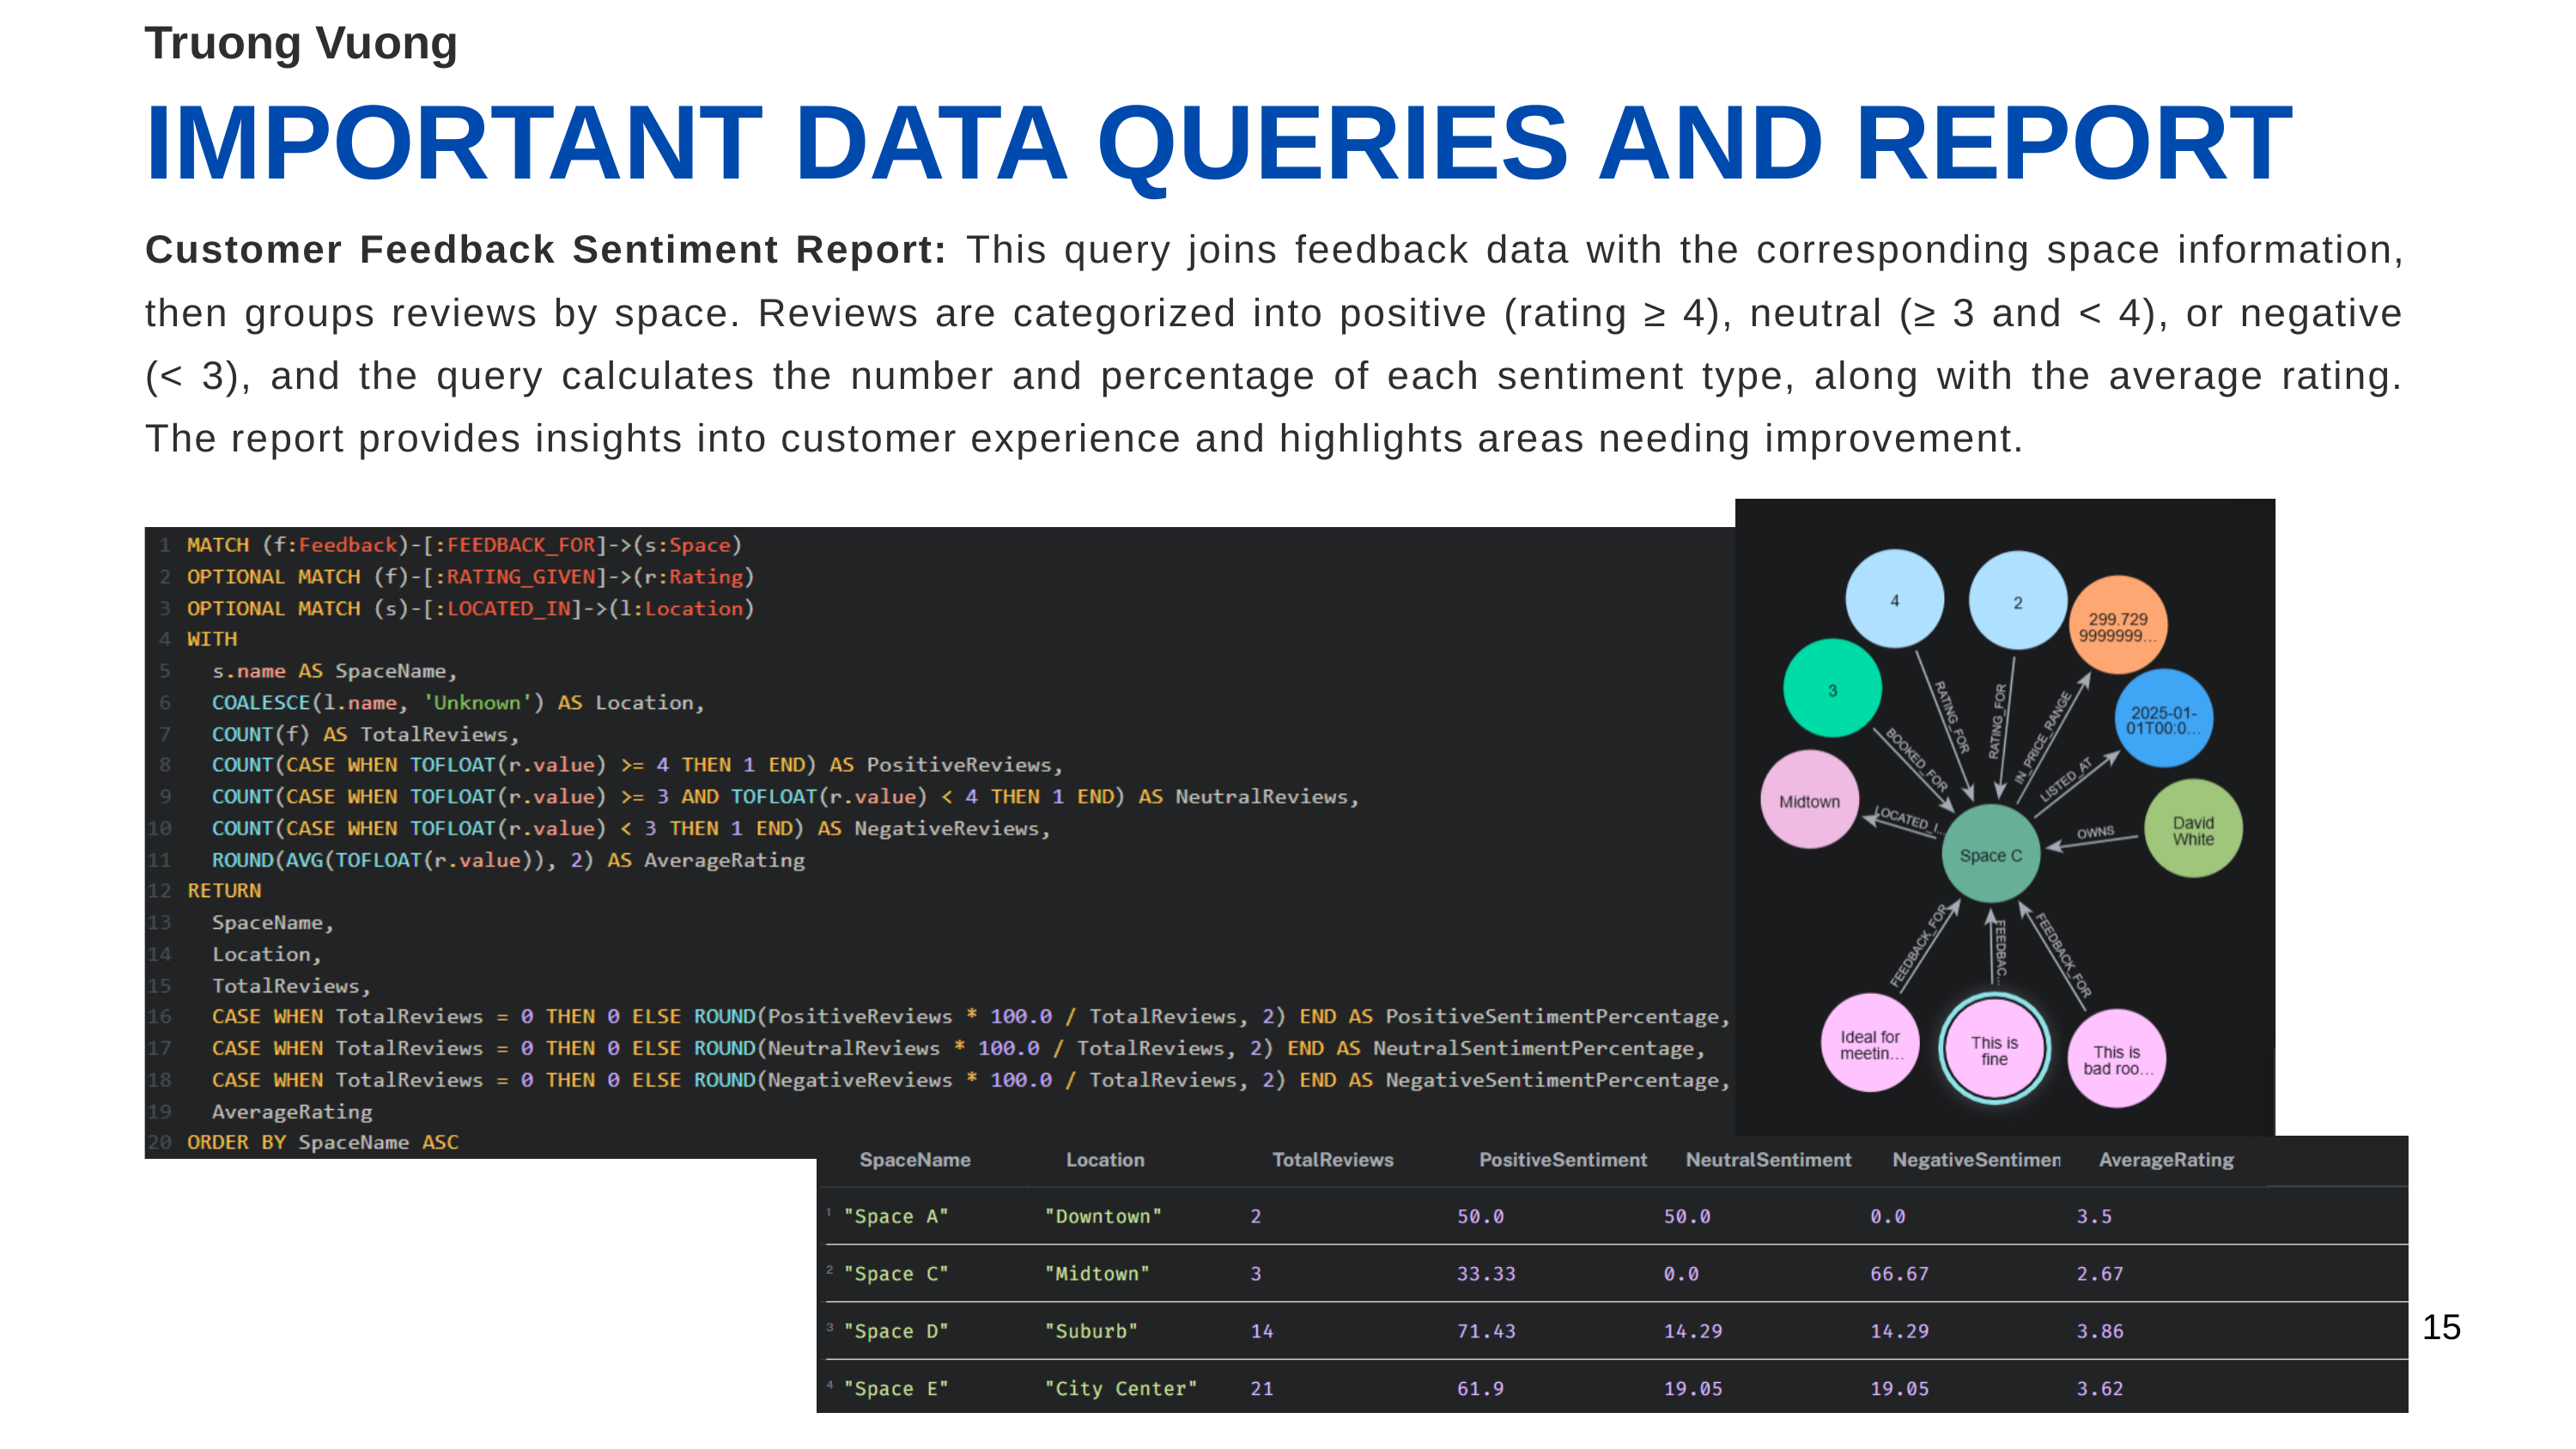

Truong Vuong
IMPORTANT DATA QUERIES AND REPORT
Customer Feedback Sentiment Report: This query joins feedback data with the corresponding space information, then groups reviews by space. Reviews are categorized into positive (rating ≥ 4), neutral (≥ 3 and < 4), or negative (< 3), and the query calculates the number and percentage of each sentiment type, along with the average rating. The report provides insights into customer experience and highlights areas needing improvement.

15